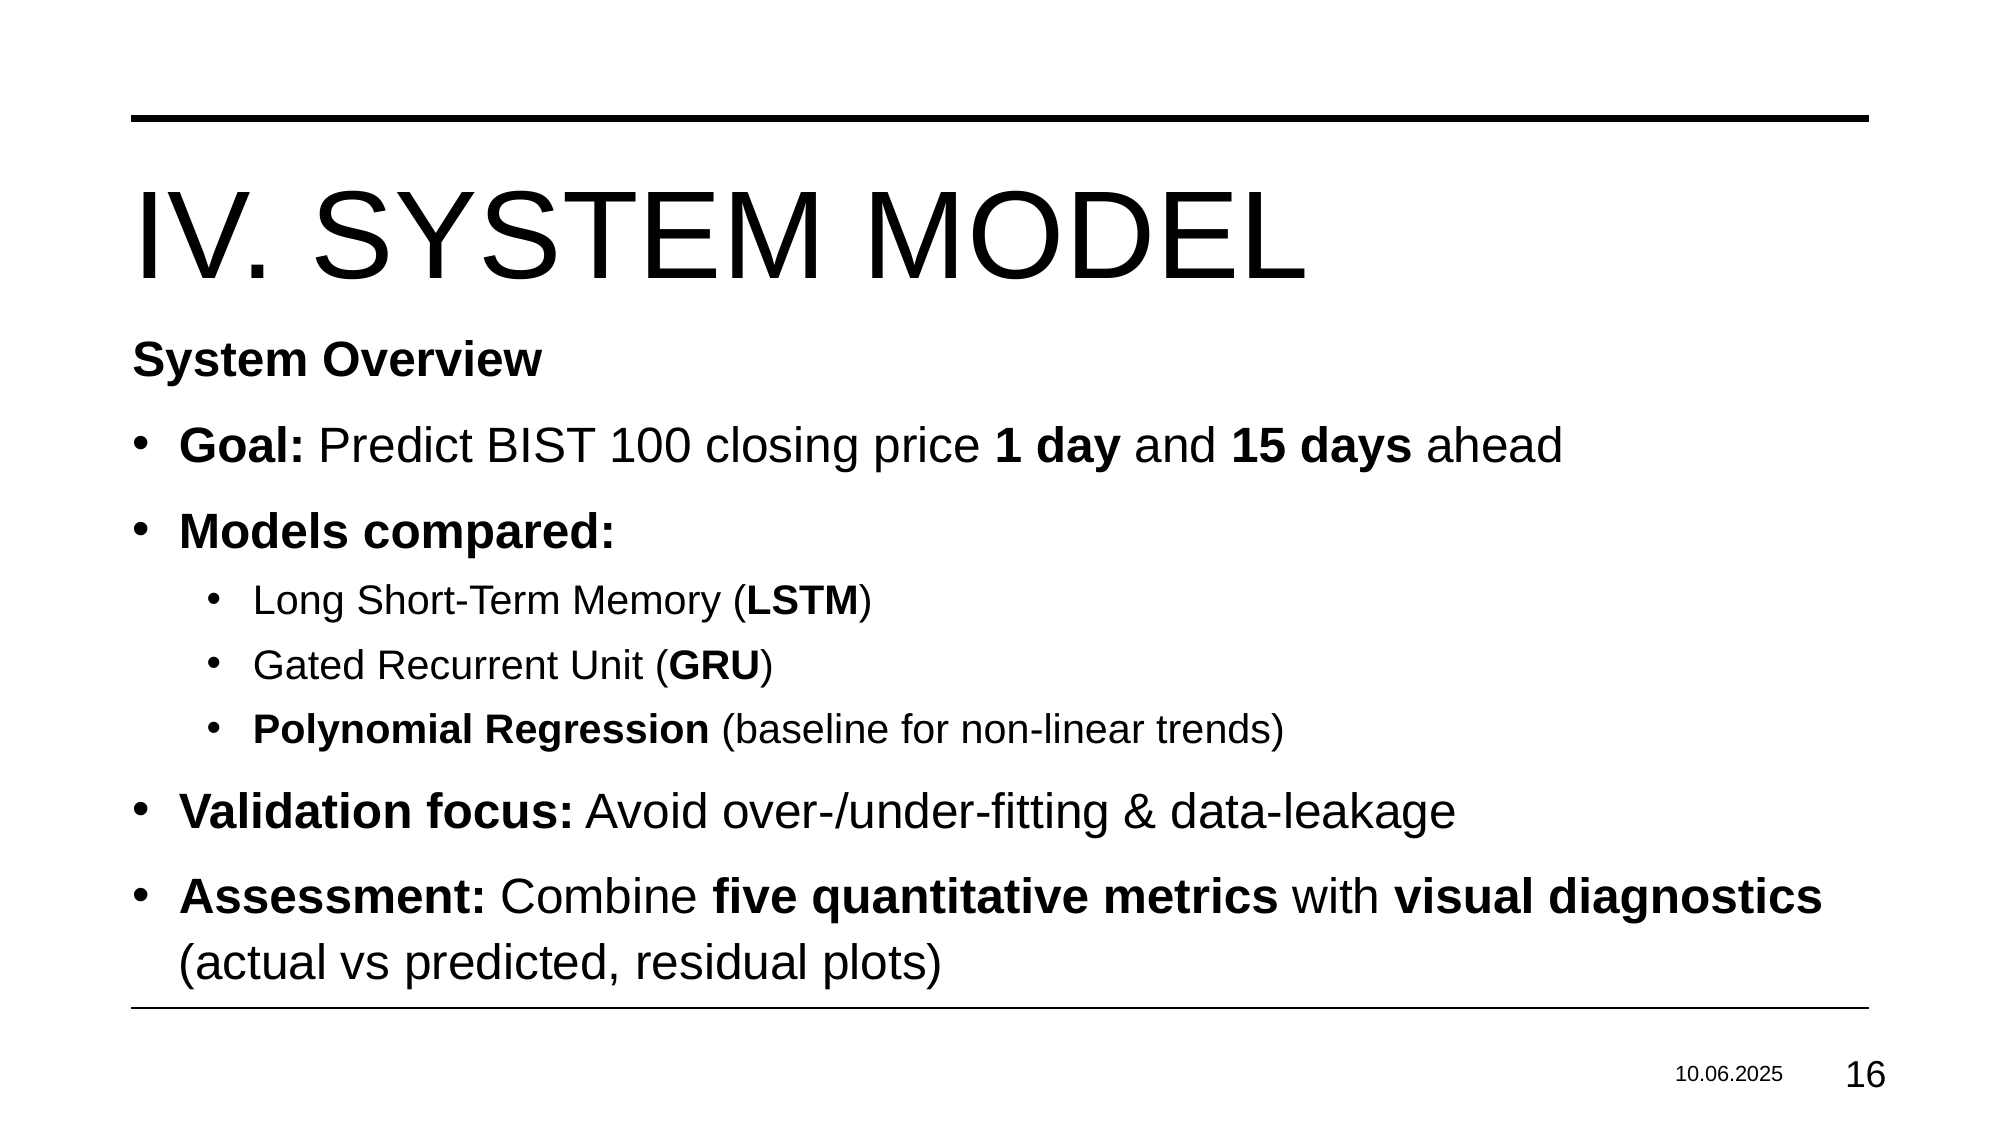

# Iv. System modeL
System Overview
Goal: Predict BIST 100 closing price 1 day and 15 days ahead
Models compared:
Long Short-Term Memory (LSTM)
Gated Recurrent Unit (GRU)
Polynomial Regression (baseline for non-linear trends)
Validation focus: Avoid over-/under-fitting & data-leakage
Assessment: Combine five quantitative metrics with visual diagnostics (actual vs predicted, residual plots)

10.06.2025
16